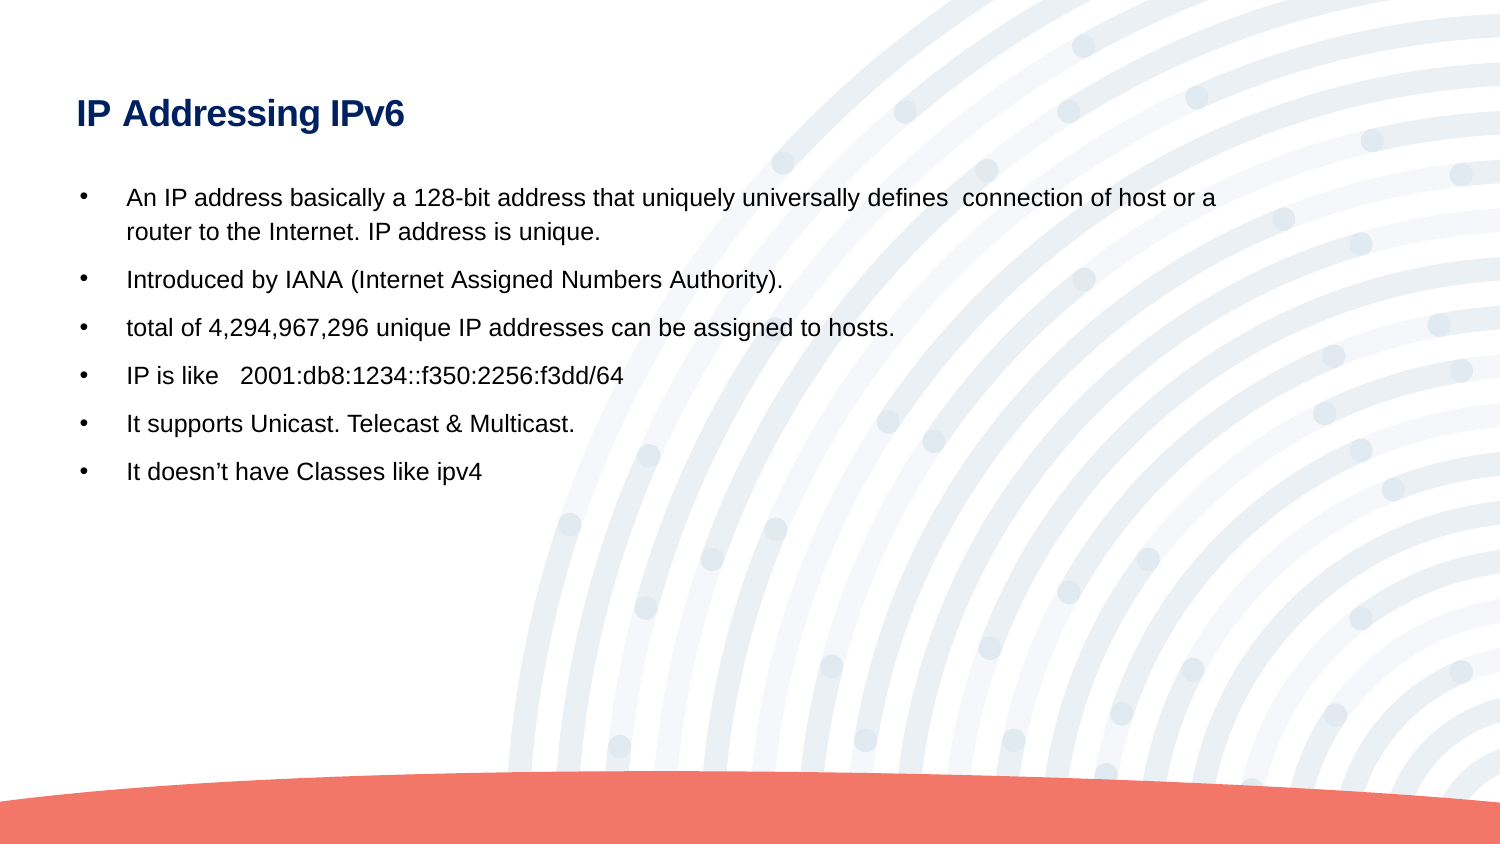

IP Addressing IPv6
An IP address basically a 128-bit address that uniquely universally defines  connection of host or a router to the Internet. IP address is unique.
Introduced by IANA (Internet Assigned Numbers Authority).
total of 4,294,967,296 unique IP addresses can be assigned to hosts.
IP is like   2001:db8:1234::f350:2256:f3dd/64
It supports Unicast. Telecast & Multicast.
It doesn’t have Classes like ipv4